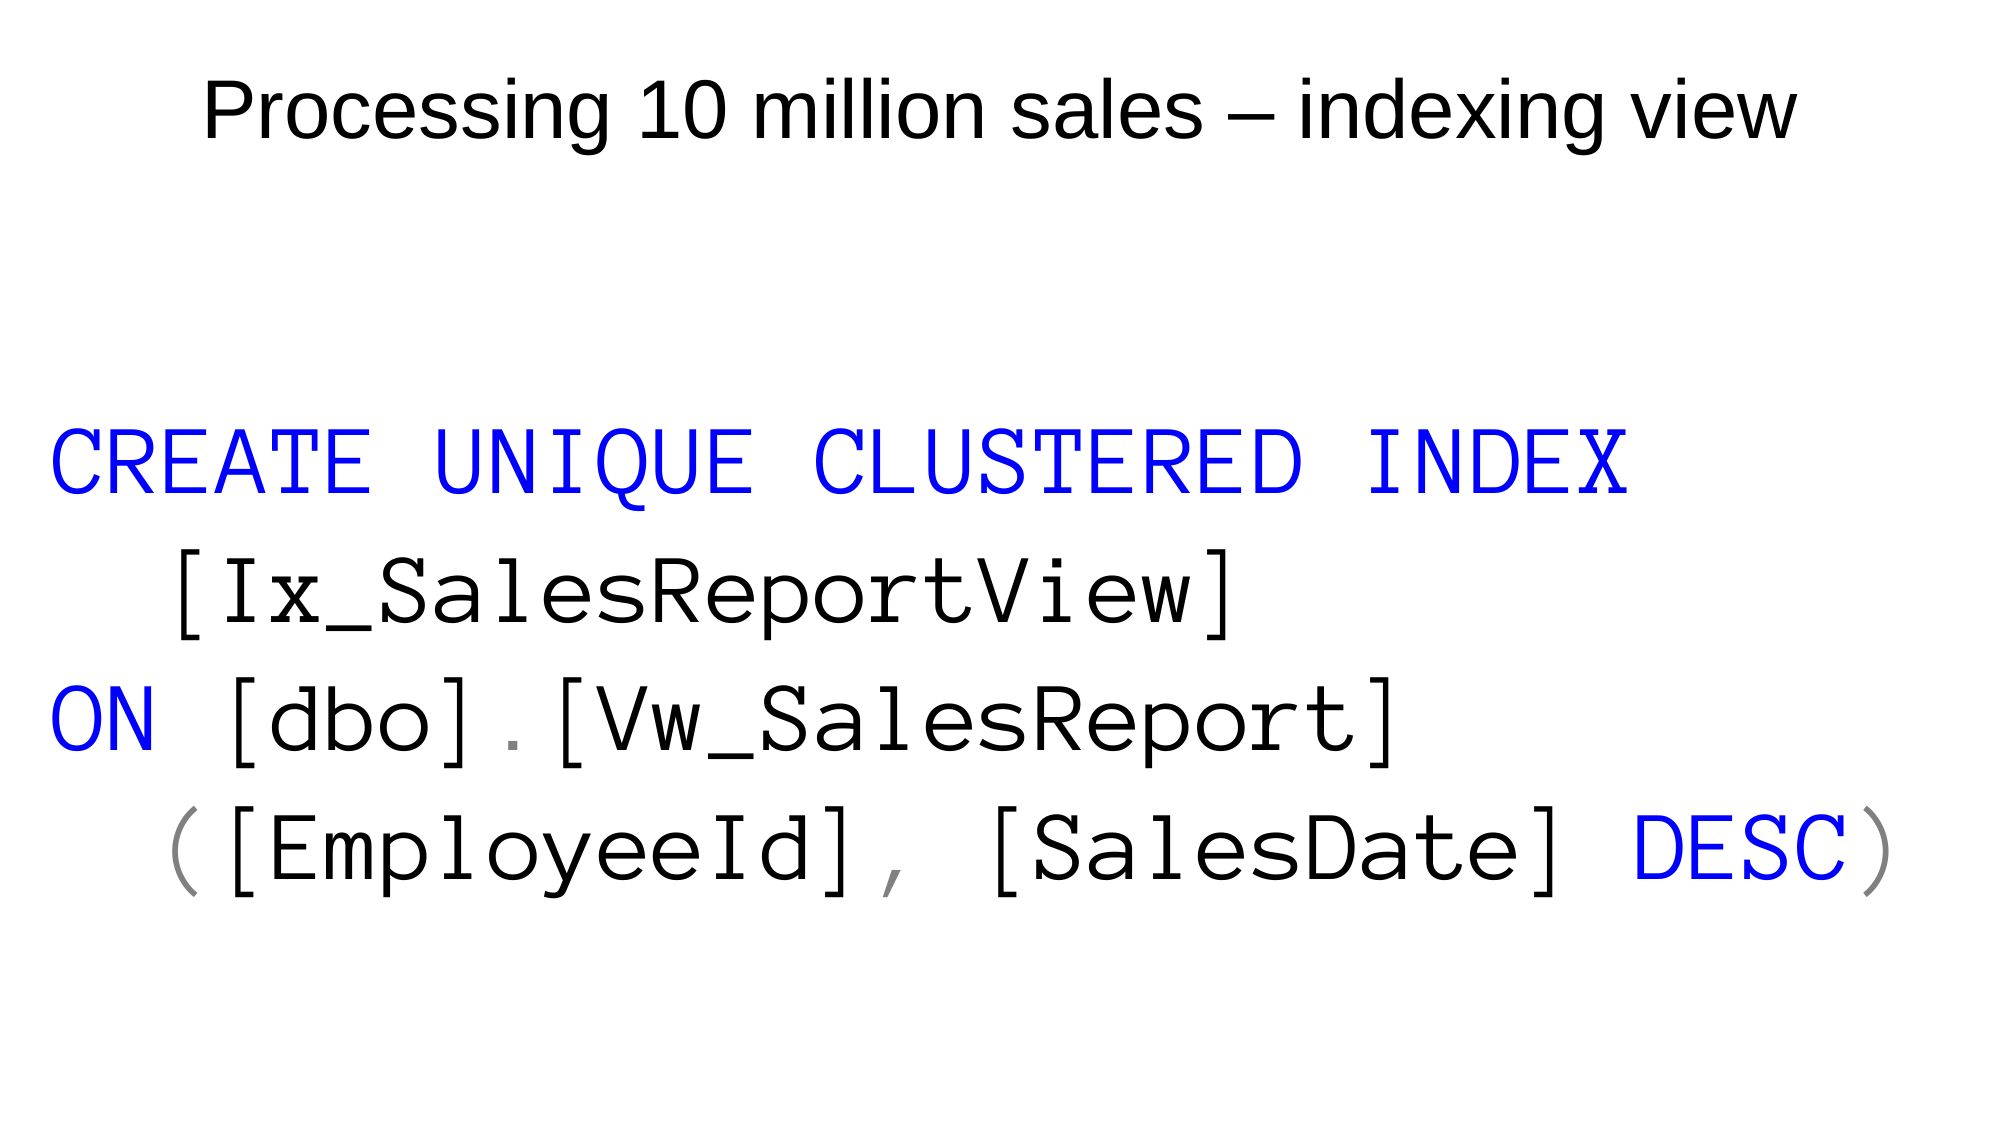

# Processing 10 million sales – indexing view
CREATE UNIQUE CLUSTERED INDEX
  [Ix_SalesReportView]
ON [dbo].[Vw_SalesReport]
  ([EmployeeId], [SalesDate] DESC)